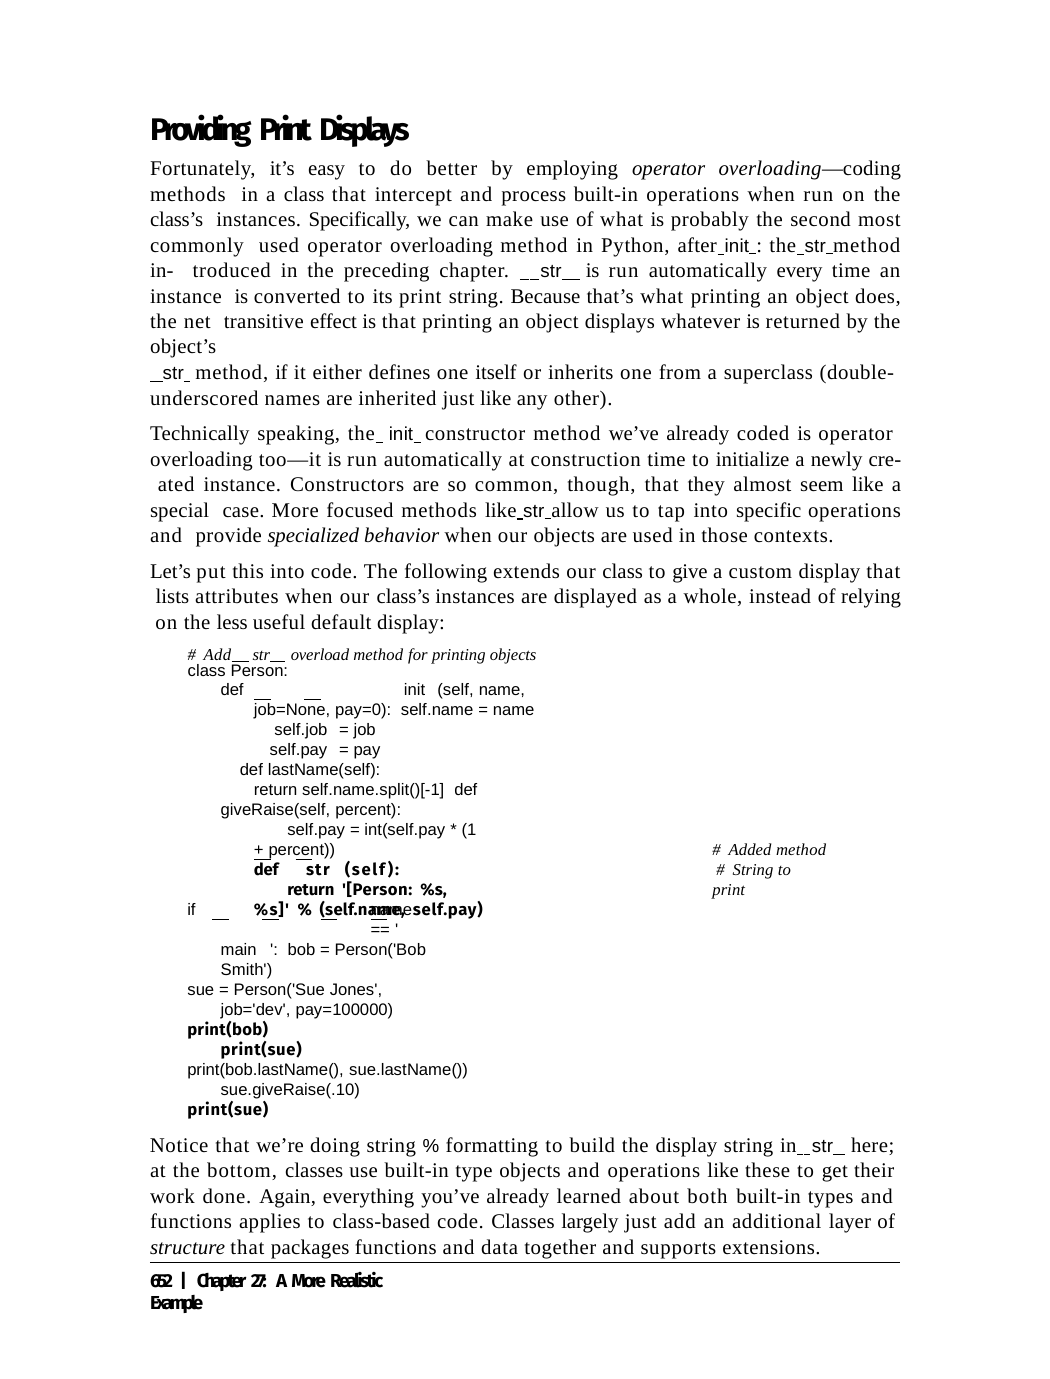

Providing Print Displays
Fortunately, it’s easy to do better by employing operator overloading—coding methods  in a class that intercept and process built-in operations when run on the class’s  instances. Specifically, we can make use of what is probably the second most commonly  used operator overloading method in Python, after init : the str method in-  troduced in the preceding chapter.   str  is run automatically every time an instance  is converted to its print string. Because that’s what printing an object does, the net  transitive effect is that printing an object displays whatever is returned by the object’s
  str method, if it either defines one itself or inherits one from a superclass (double-  underscored names are inherited just like any other).
Technically speaking, the init constructor method we’ve already coded is operator  overloading too—it is run automatically at construction time to initialize a newly cre-  ated instance. Constructors are so common, though, that they almost seem like a special  case. More focused methods like str allow us to tap into specific operations and  provide specialized behavior when our objects are used in those contexts.
Let’s put this into code. The following extends our class to give a custom display that  lists attributes when our class’s instances are displayed as a whole, instead of relying  on the less useful default display:
# Add    str  overload method for printing objects
class Person:
def		init (self, name, job=None, pay=0):  self.name = name
self.job = job  self.pay = pay
def lastName(self):
return self.name.split()[-1]  def giveRaise(self, percent):
self.pay = int(self.pay * (1 + percent))
def	str  (self):
return '[Person: %s, %s]' % (self.name, self.pay)

# Added method  # String to print

if		name	== ' main ':  bob = Person('Bob Smith')
sue = Person('Sue Jones', job='dev', pay=100000)
print(bob)  print(sue)
print(bob.lastName(), sue.lastName())  sue.giveRaise(.10)
print(sue)
Notice that we’re doing string % formatting to build the display string in  str  here;  at the bottom, classes use built-in type objects and operations like these to get their  work done. Again, everything you’ve already learned about both built-in types and  functions applies to class-based code. Classes largely just add an additional layer of  structure that packages functions and data together and supports extensions.

652  |  Chapter 27:  A More Realistic Example